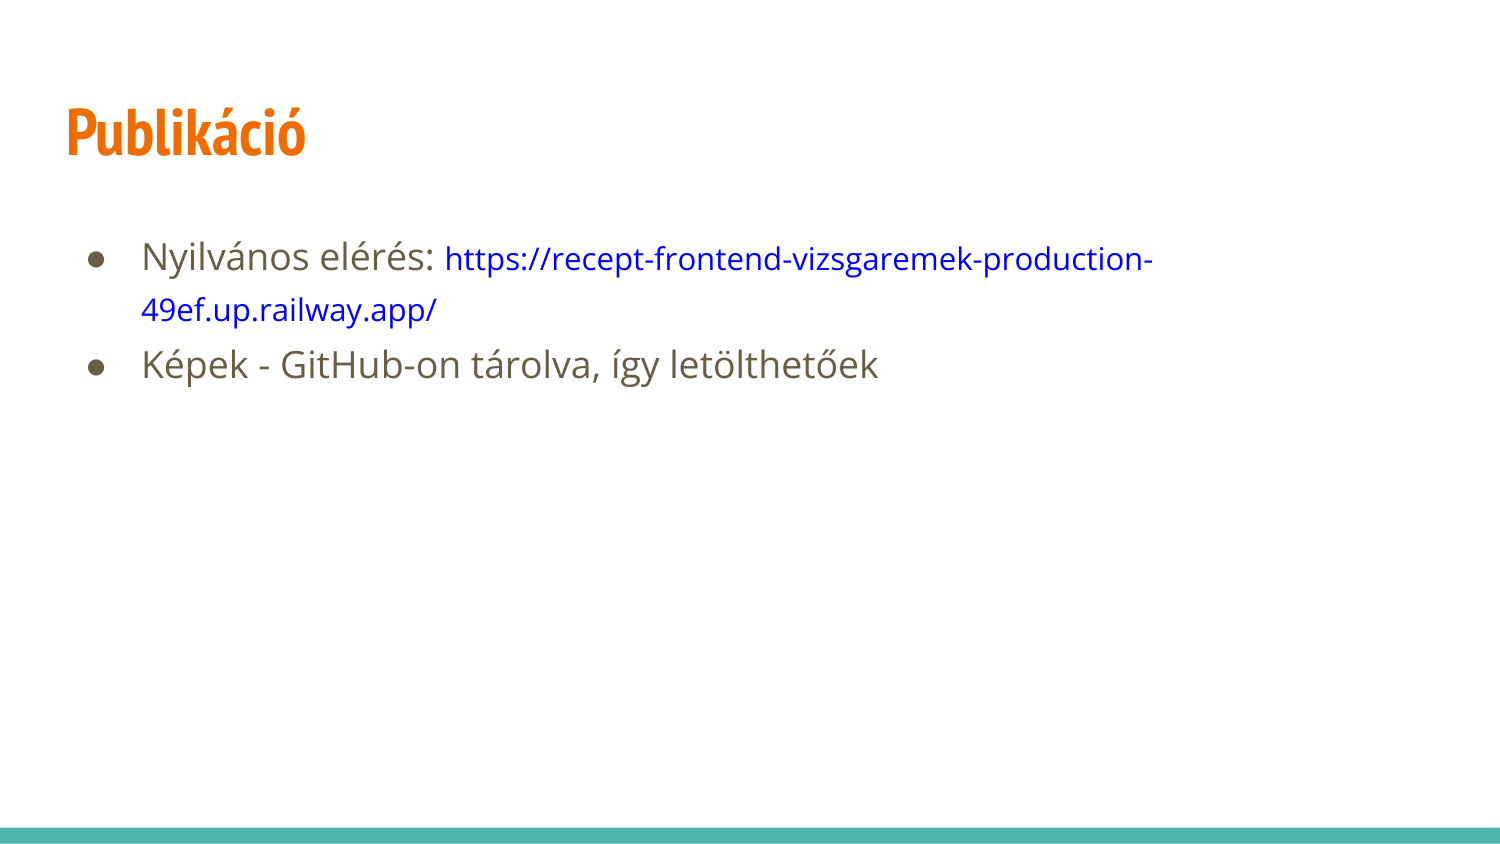

# Publikáció
Nyilvános elérés: https://recept-frontend-vizsgaremek-production-49ef.up.railway.app/
Képek - GitHub-on tárolva, így letölthetőek